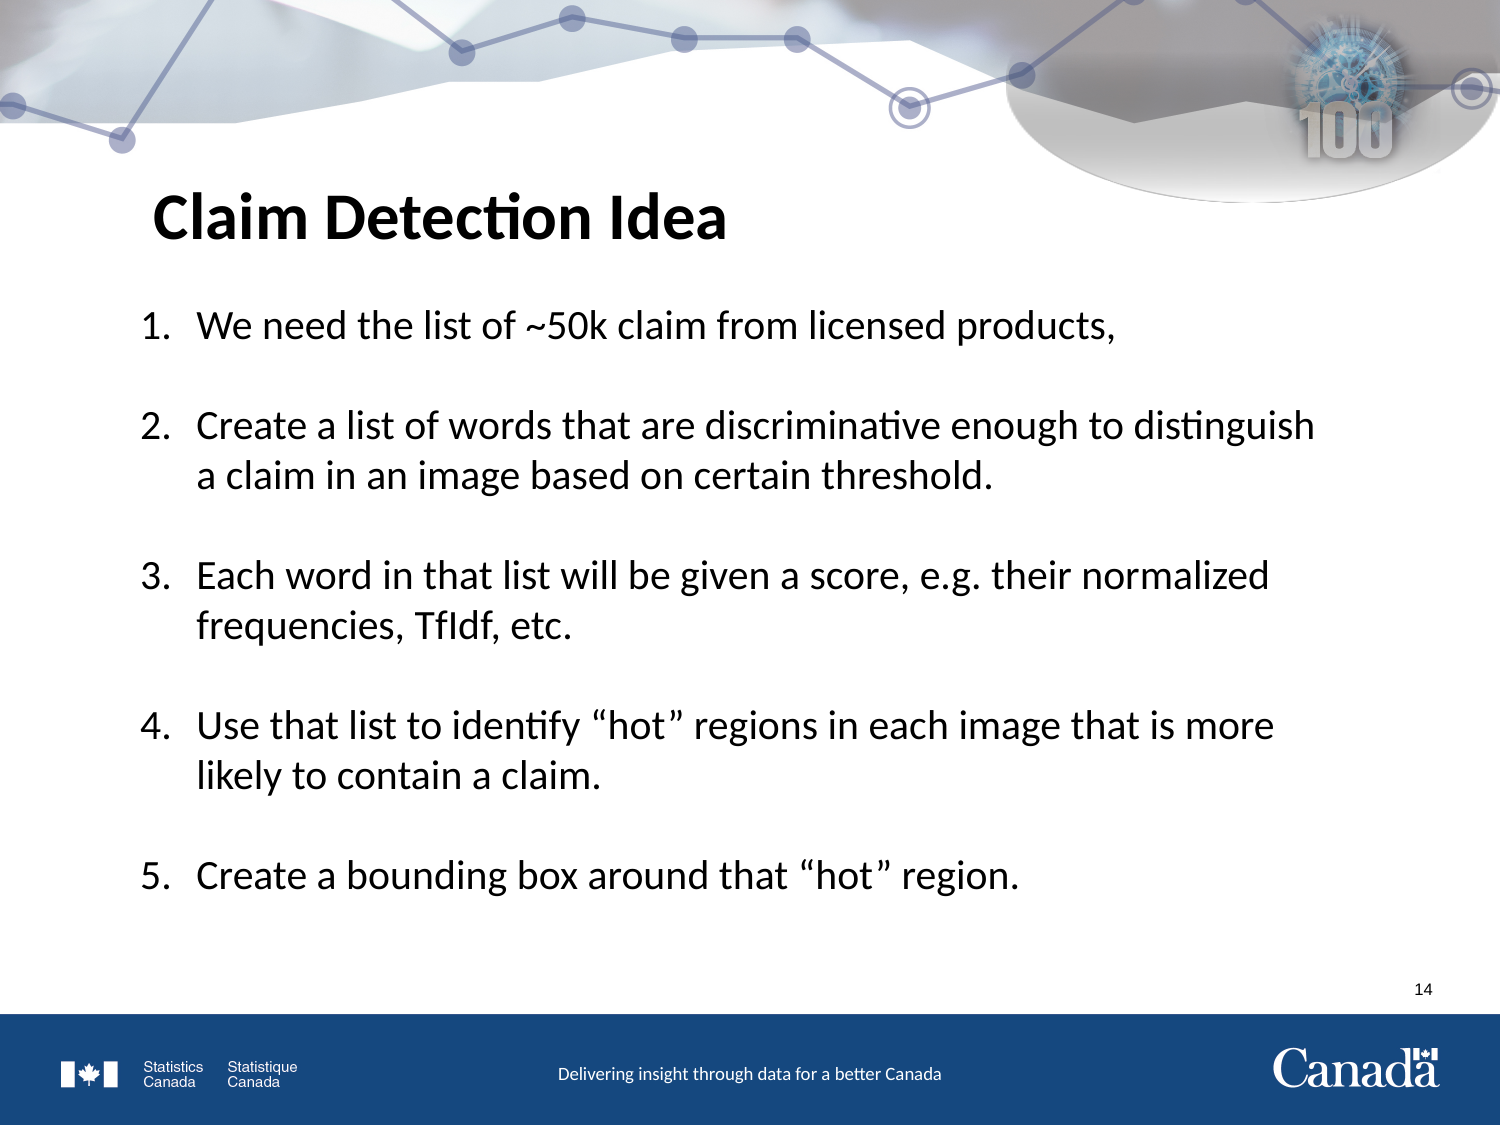

# Claim Detection Idea
We need the list of ~50k claim from licensed products,

Create a list of words that are discriminative enough to distinguish a claim in an image based on certain threshold.

Each word in that list will be given a score, e.g. their normalized frequencies, TfIdf, etc.

Use that list to identify “hot” regions in each image that is more likely to contain a claim.

Create a bounding box around that “hot” region.
14